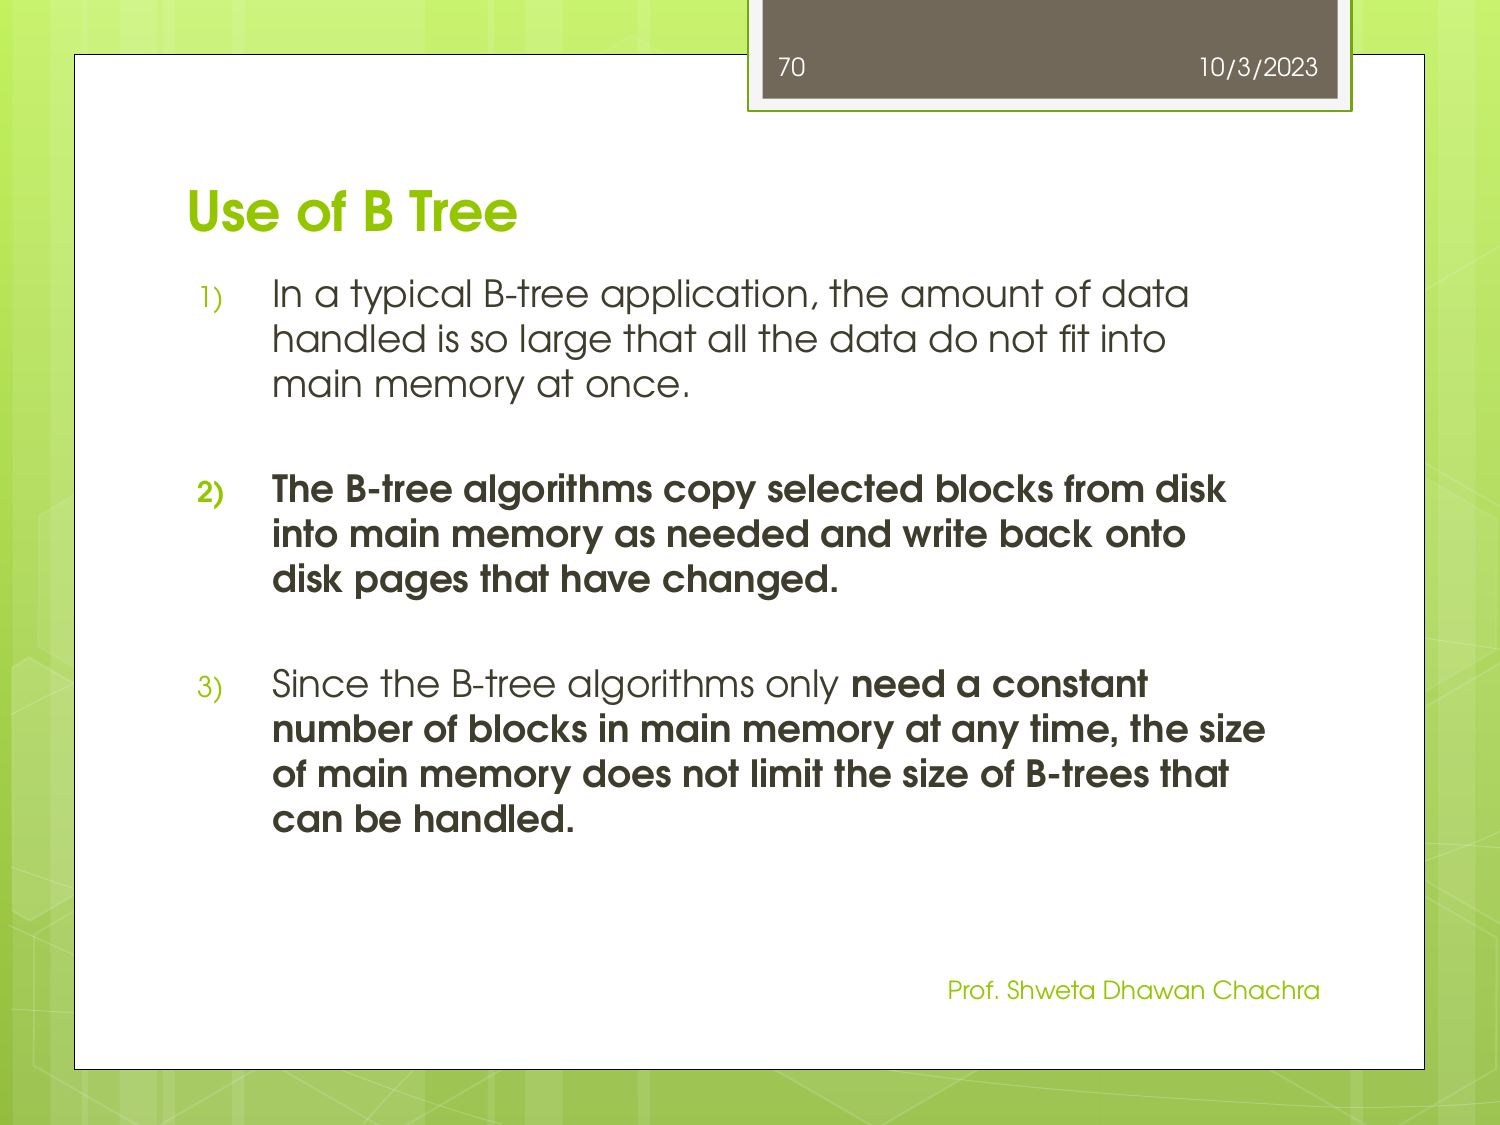

70
10/3/2023
# Use of B Tree
In a typical B-tree application, the amount of data handled is so large that all the data do not fit into main memory at once.

The B-tree algorithms copy selected blocks from disk into main memory as needed and write back onto disk pages that have changed.

Since the B-tree algorithms only need a constant number of blocks in main memory at any time, the size of main memory does not limit the size of B-trees that can be handled.

Prof. Shweta Dhawan Chachra